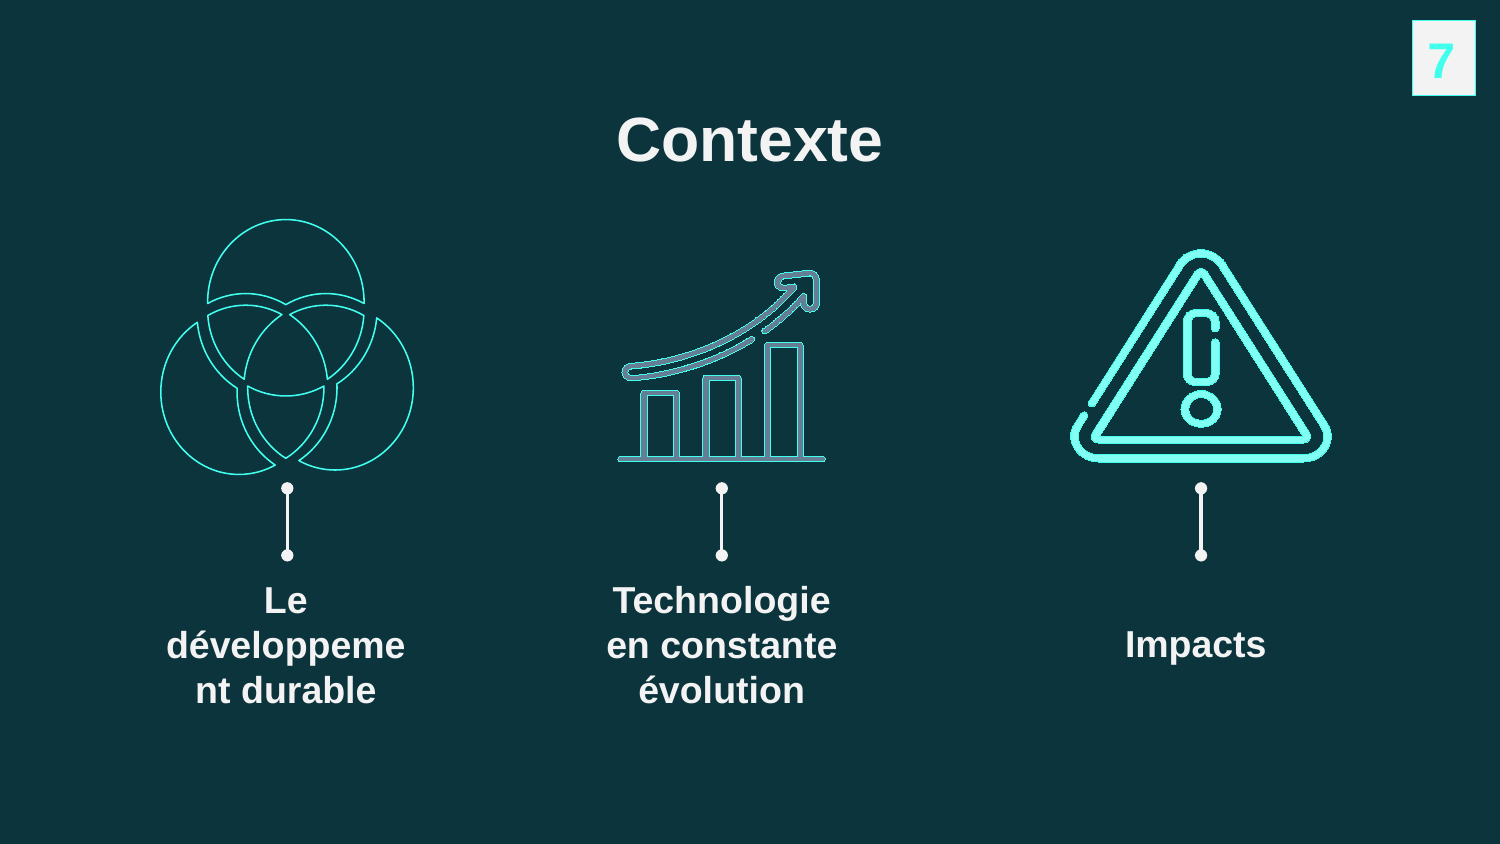

7
Contexte

Impacts
# Le développement durable
Technologie en constante évolution